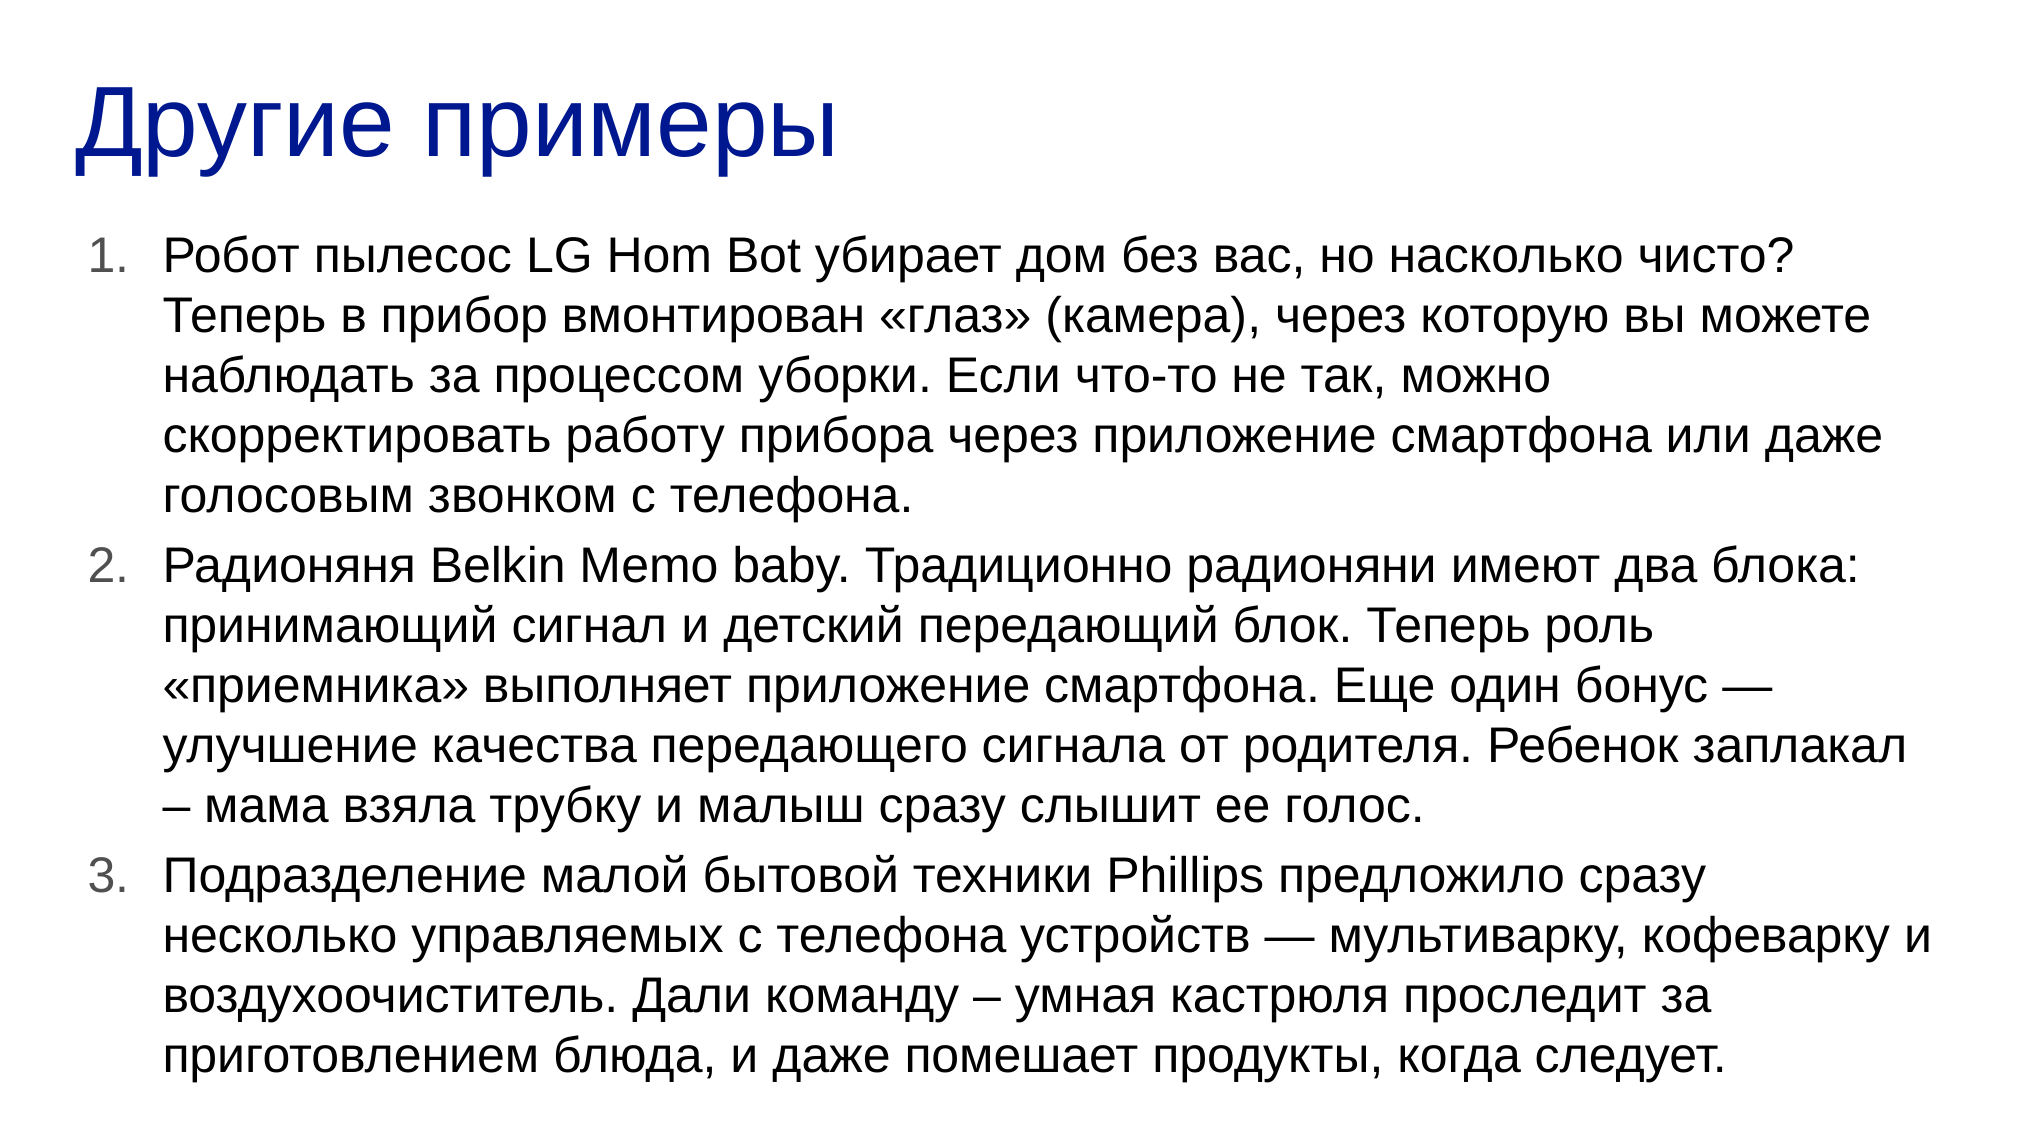

# Другие примеры
Робот пылесос LG Hom Bot убирает дом без вас, но насколько чисто? Теперь в прибор вмонтирован «глаз» (камера), через которую вы можете наблюдать за процессом уборки. Если что-то не так, можно скорректировать работу прибора через приложение смартфона или даже голосовым звонком с телефона.
Радионяня Belkin Memo baby. Традиционно радионяни имеют два блока: принимающий сигнал и детский передающий блок. Теперь роль «приемника» выполняет приложение смартфона. Еще один бонус — улучшение качества передающего сигнала от родителя. Ребенок заплакал – мама взяла трубку и малыш сразу слышит ее голос.
Подразделение малой бытовой техники Phillips предложило сразу несколько управляемых с телефона устройств — мультиварку, кофеварку и воздухоочиститель. Дали команду – умная кастрюля проследит за приготовлением блюда, и даже помешает продукты, когда следует.